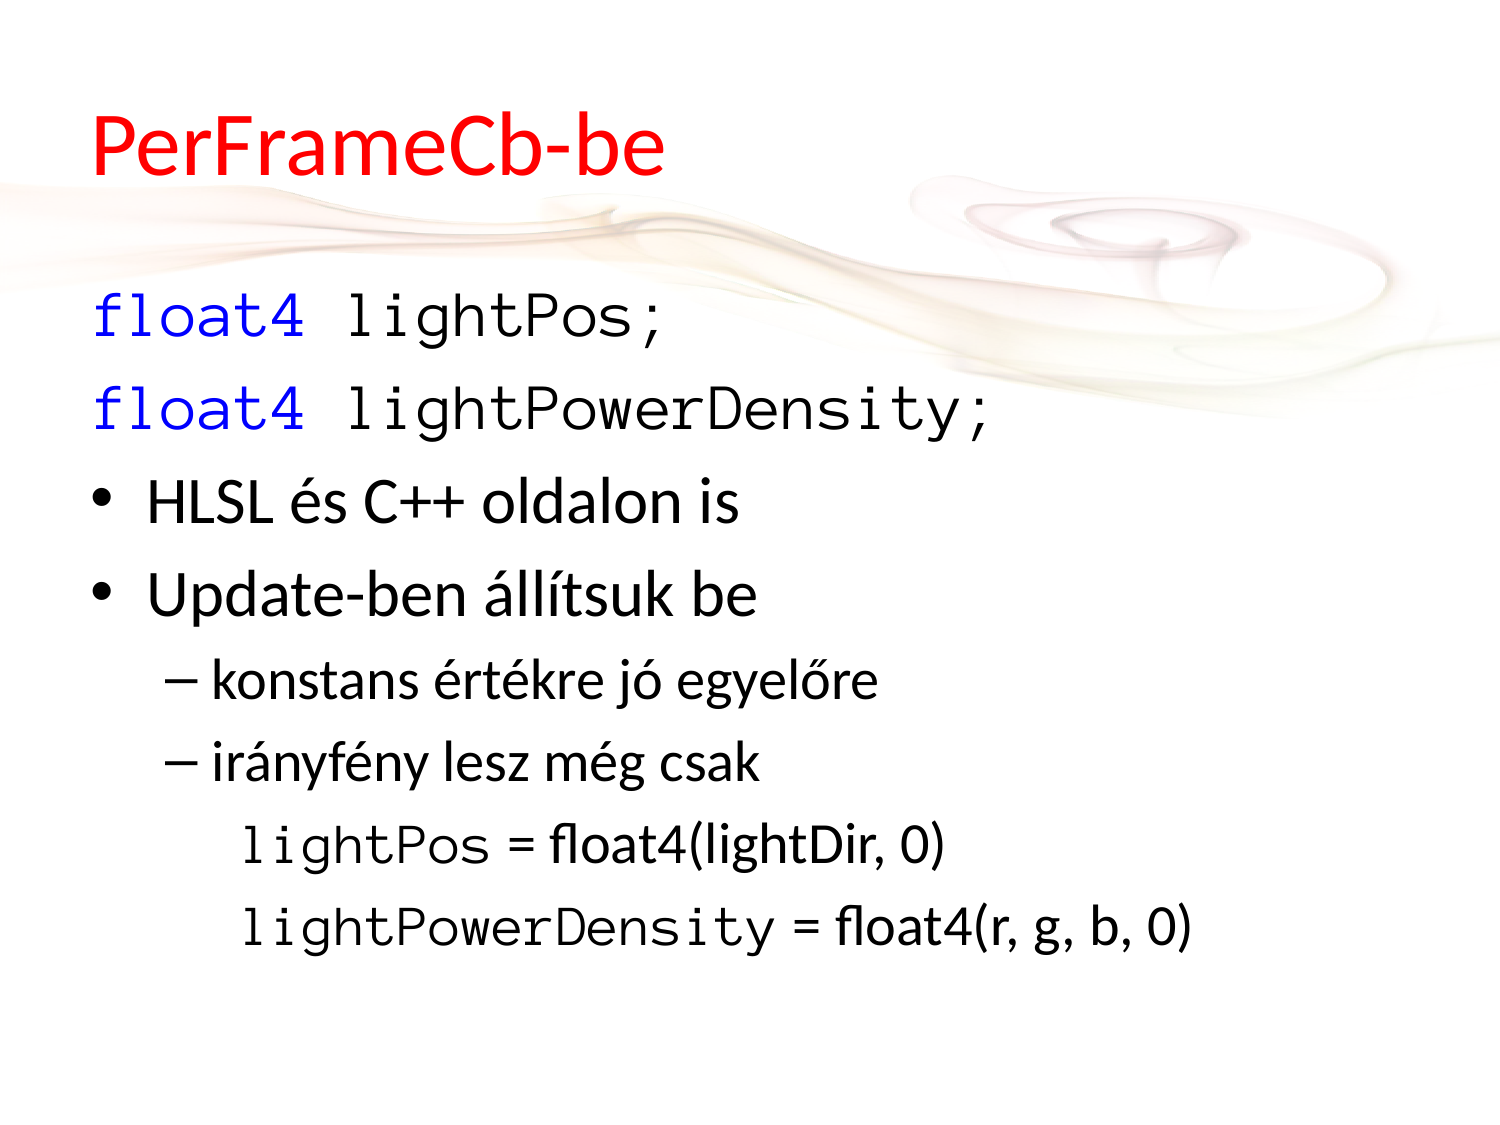

# PerFrameCb-be
float4 lightPos;
float4 lightPowerDensity;
HLSL és C++ oldalon is
Update-ben állítsuk be
konstans értékre jó egyelőre
irányfény lesz még csak
lightPos = float4(lightDir, 0)
lightPowerDensity = float4(r, g, b, 0)